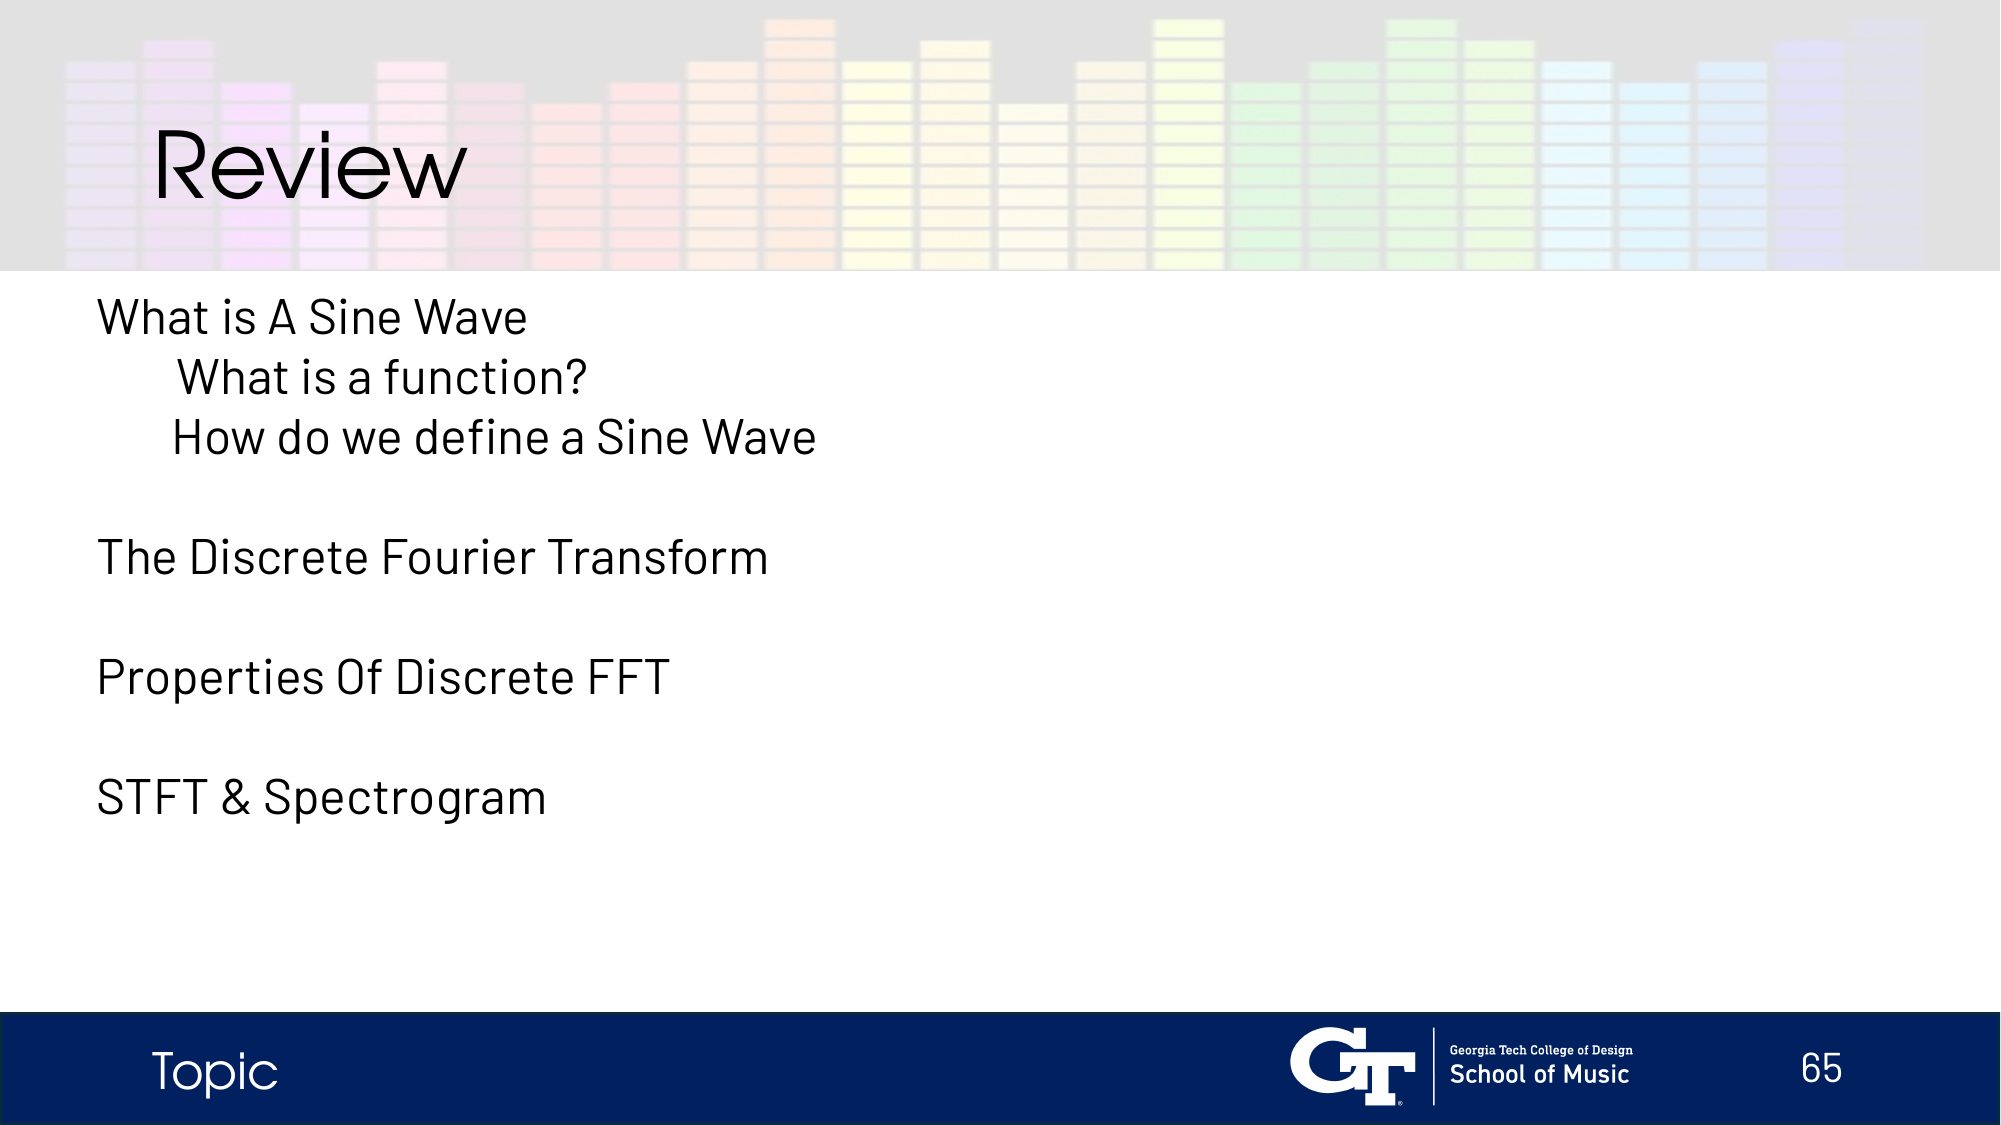

# Review
What is A Sine Wave
        What is a function?
How do we define a Sine Wave

The Discrete Fourier Transform

Properties Of Discrete FFT

STFT & Spectrogram
Topic
65